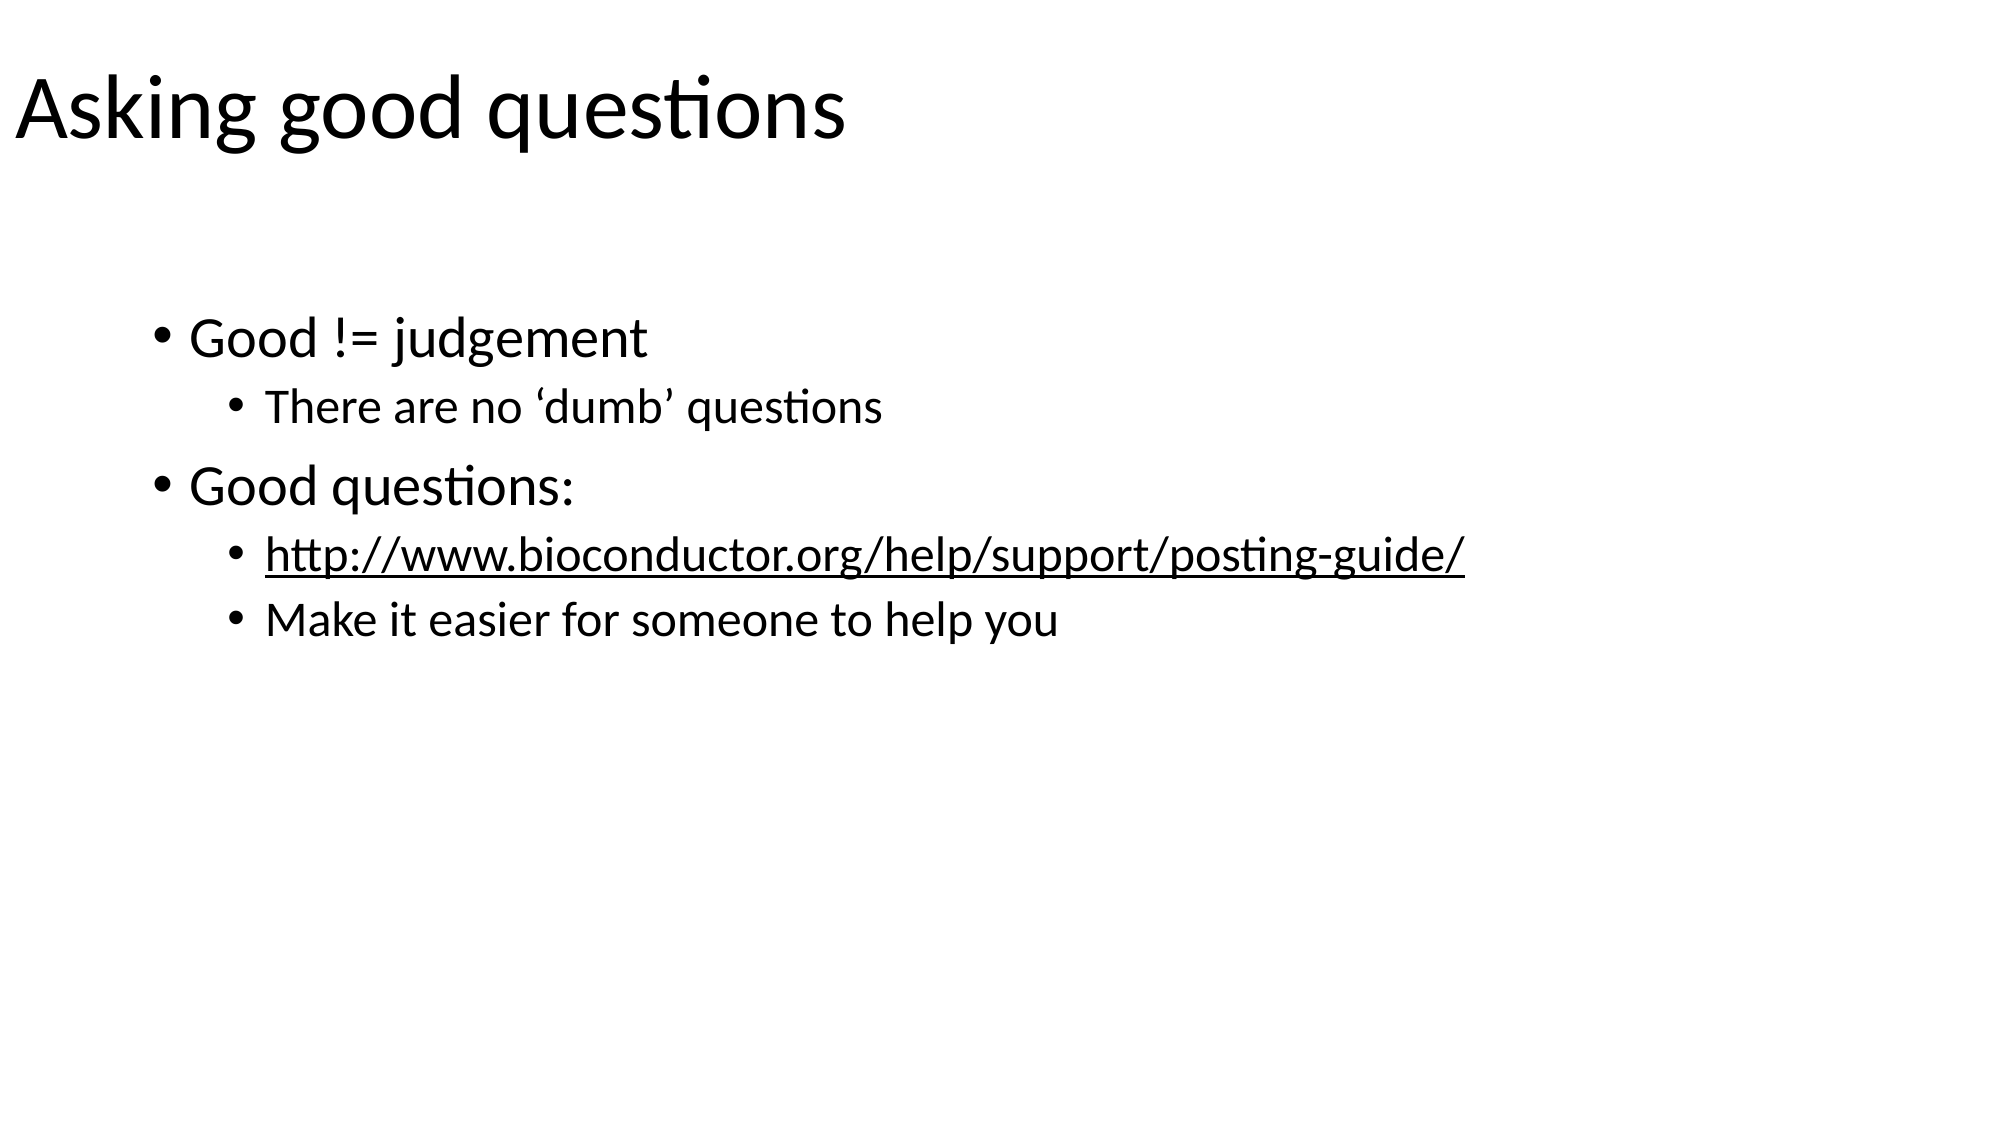

# Asking good questions
Good != judgement
There are no ‘dumb’ questions
Good questions:
http://www.bioconductor.org/help/support/posting-guide/
Make it easier for someone to help you